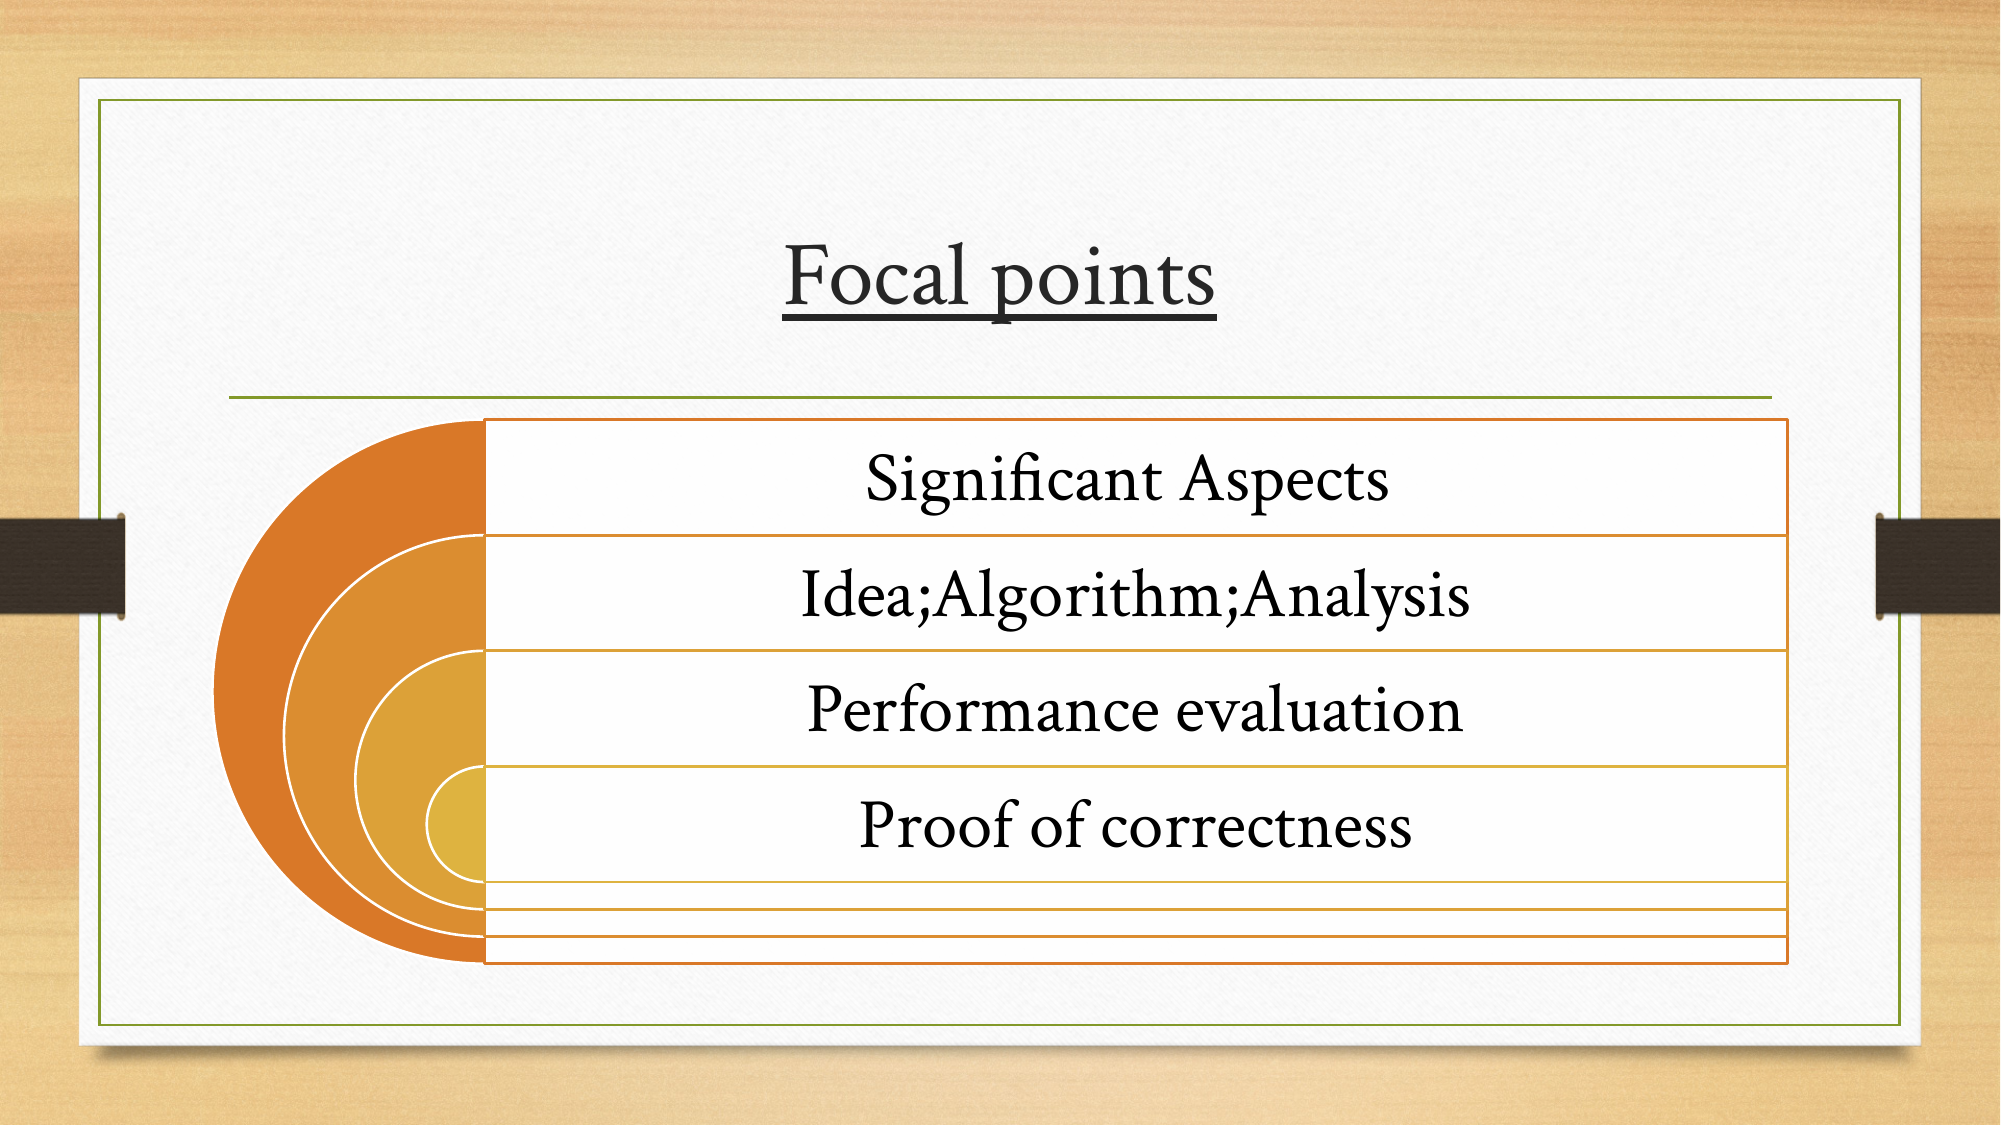

# Focal points
Significant Aspects
Idea;Algorithm;Analysis
Performance evaluation
Proof of correctness